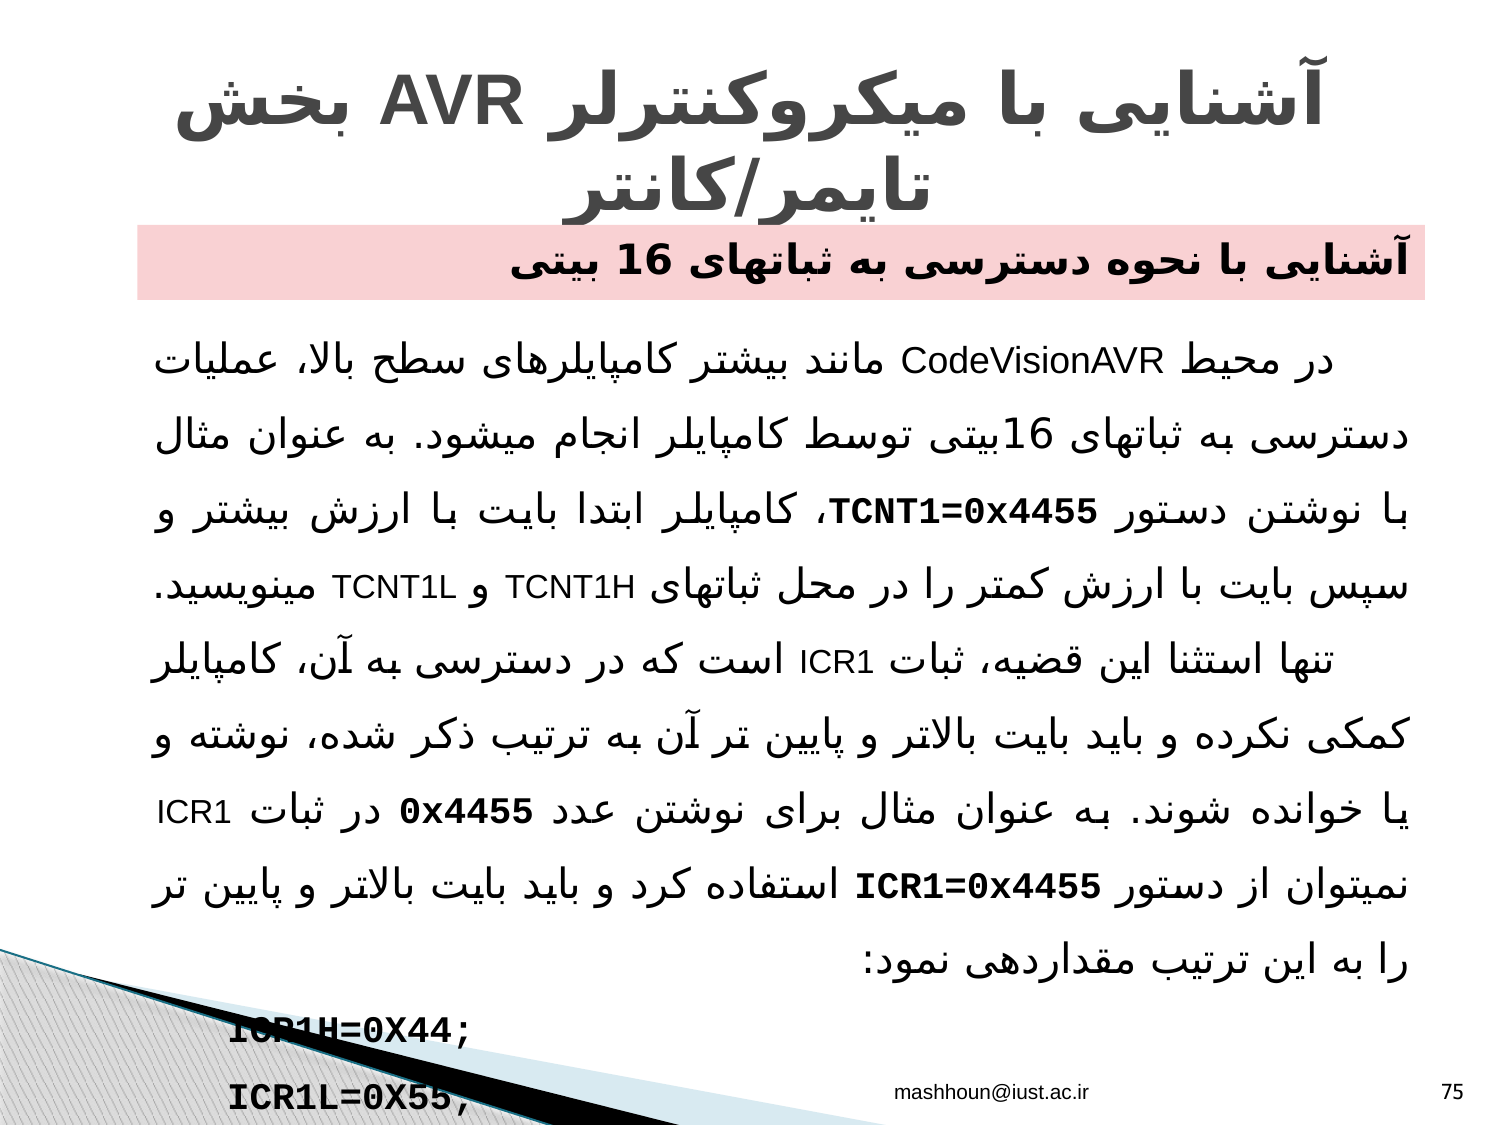

# آشنایی با میکروکنترلر AVR بخش تایمر/کانتر
آشنایی با نحوه دسترسی به ثباتهای 16 بیتی
در محیط CodeVisionAVR مانند بیشتر کامپایلرهای سطح بالا، عملیات دسترسی به ثباتهای 16بیتی توسط کامپایلر انجام میشود. به عنوان مثال با نوشتن دستور TCNT1=0x4455، کامپایلر ابتدا بایت با ارزش بیشتر و سپس بایت با ارزش کمتر را در محل ثباتهای TCNT1H و TCNT1L مینویسید.
تنها استثنا این قضیه، ثبات ICR1 است که در دسترسی به آن، کامپایلر کمکی نکرده و باید بایت بالاتر و پایین تر آن به ترتیب ذکر شده، نوشته و یا خوانده شوند. به عنوان مثال برای نوشتن عدد 0x4455 در ثبات ICR1 نمیتوان از دستور ICR1=0x4455 استفاده کرد و باید بایت بالاتر و پایین تر را به این ترتیب مقداردهی نمود:
ICR1H=0X44;
ICR1L=0X55;
mashhoun@iust.ac.ir
75